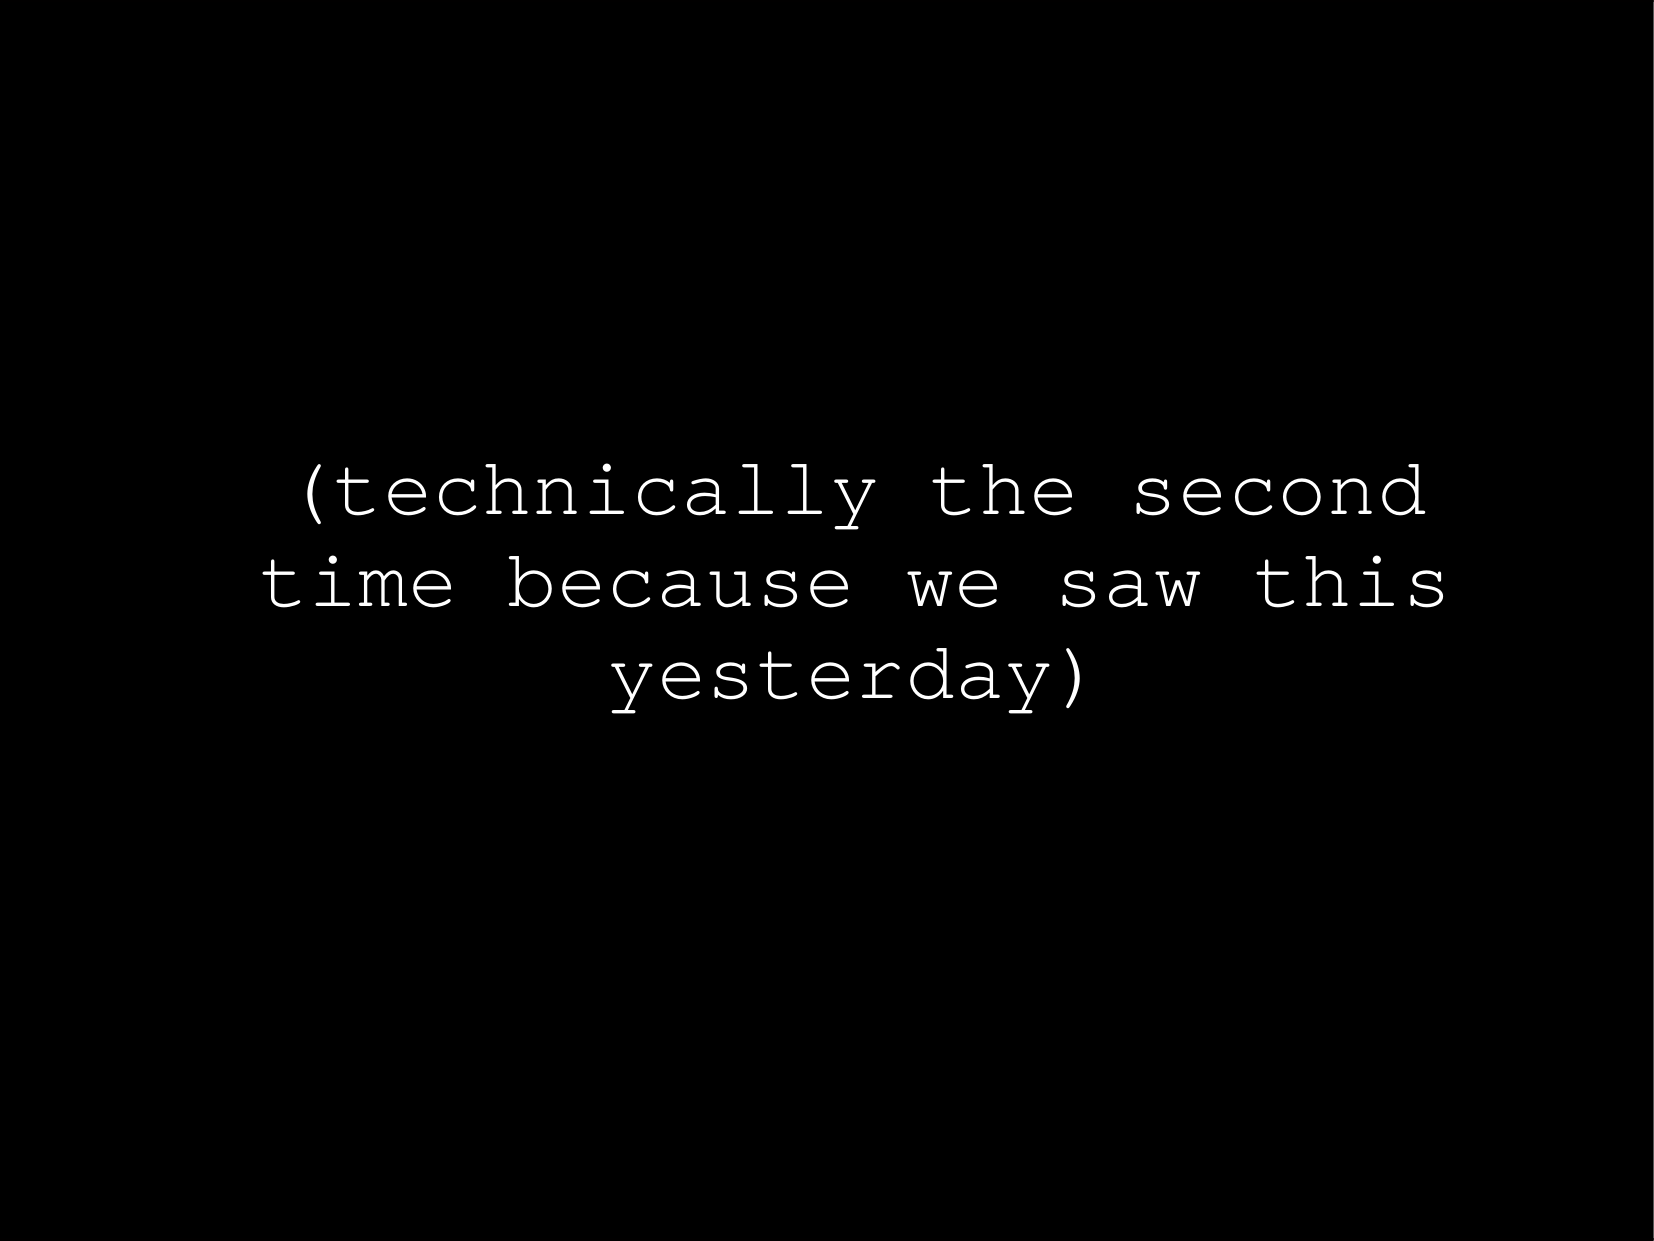

(technically the second time because we saw this yesterday)